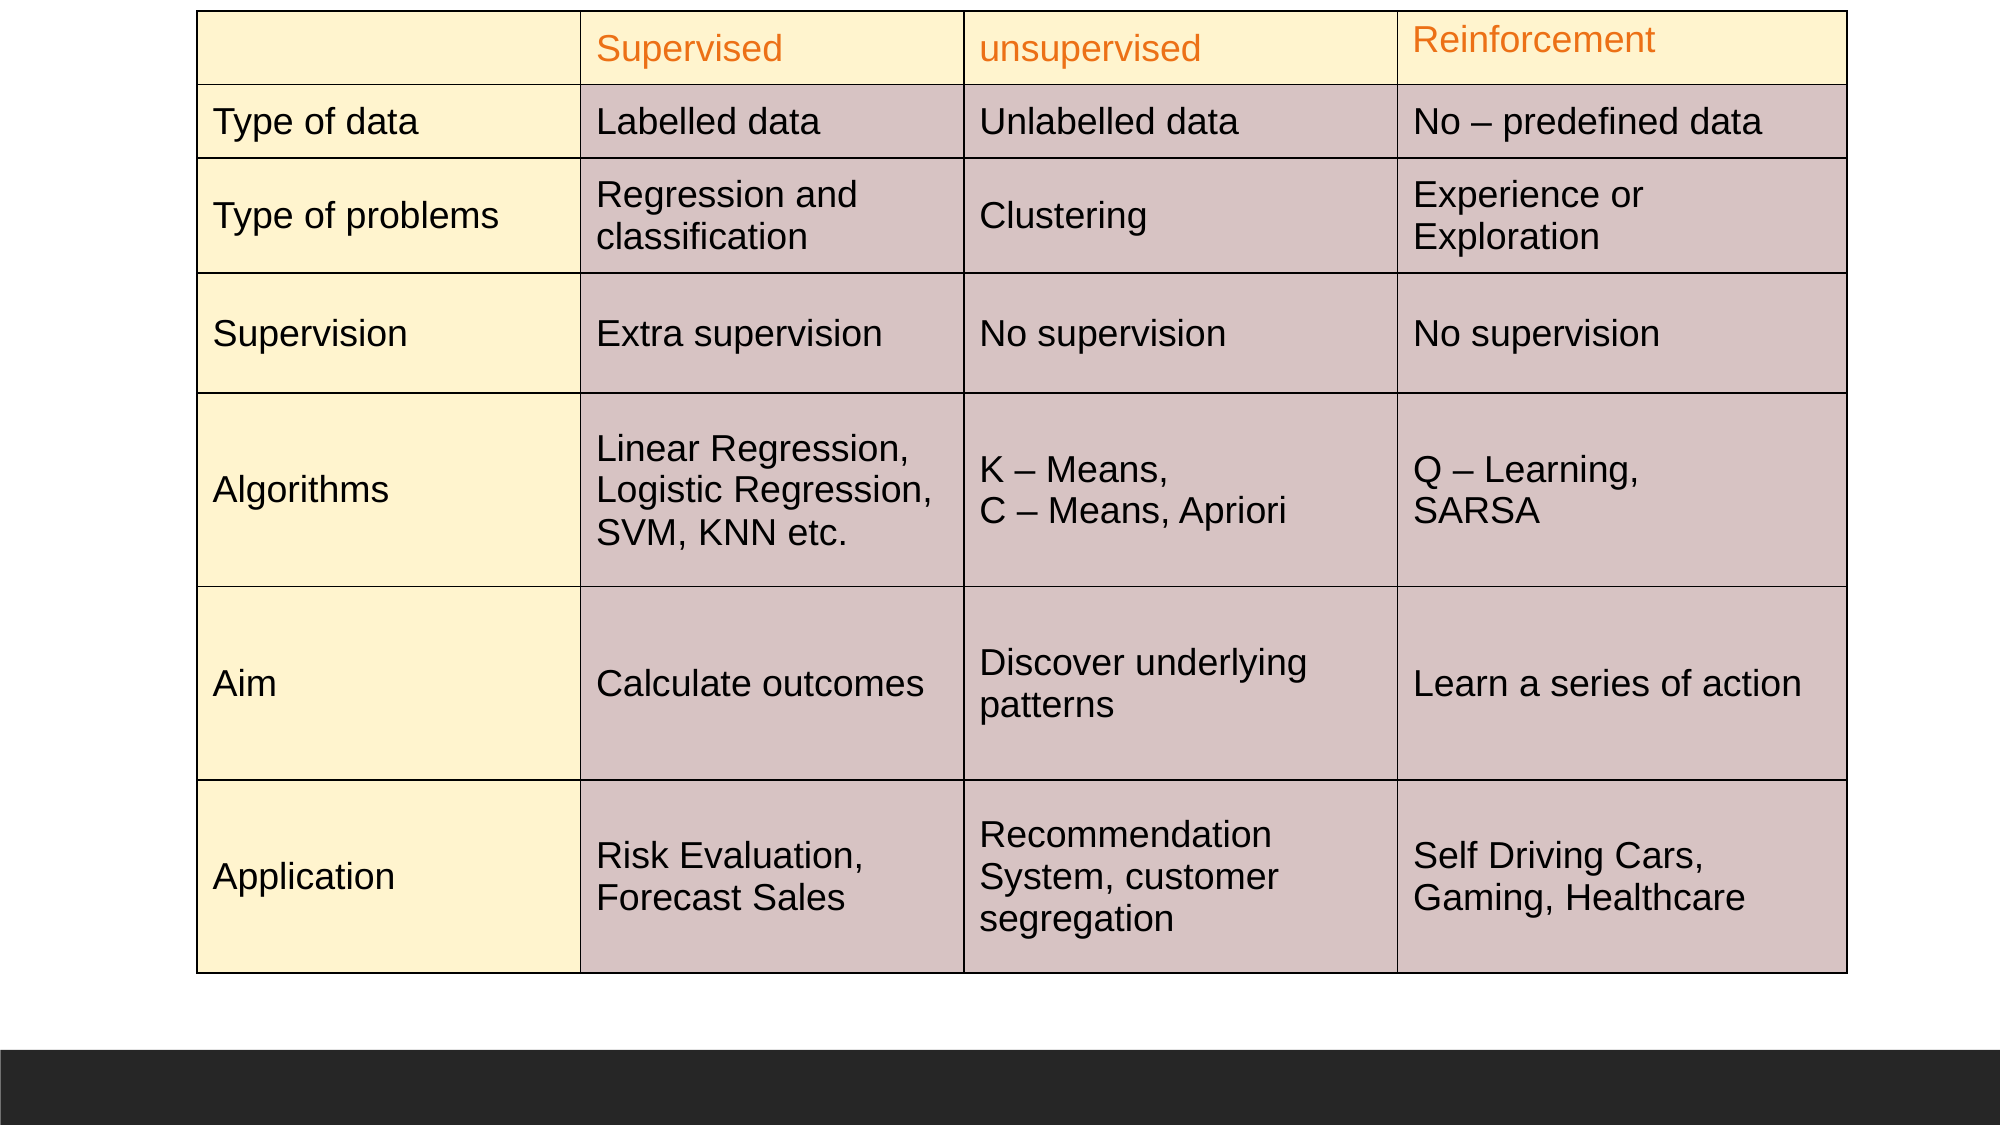

|  | Supervised | unsupervised | Reinforcement |
| --- | --- | --- | --- |
| Type of data | Labelled data | Unlabelled data | No – predefined data |
| Type of problems | Regression and classification | Clustering | Experience or Exploration |
| Supervision | Extra supervision | No supervision | No supervision |
| Algorithms | Linear Regression, Logistic Regression, SVM, KNN etc. | K – Means, C – Means, Apriori | Q – Learning, SARSA |
| Aim | Calculate outcomes | Discover underlying patterns | Learn a series of action |
| Application | Risk Evaluation, Forecast Sales | Recommendation System, customer segregation | Self Driving Cars, Gaming, Healthcare |
# Difference between different ML types